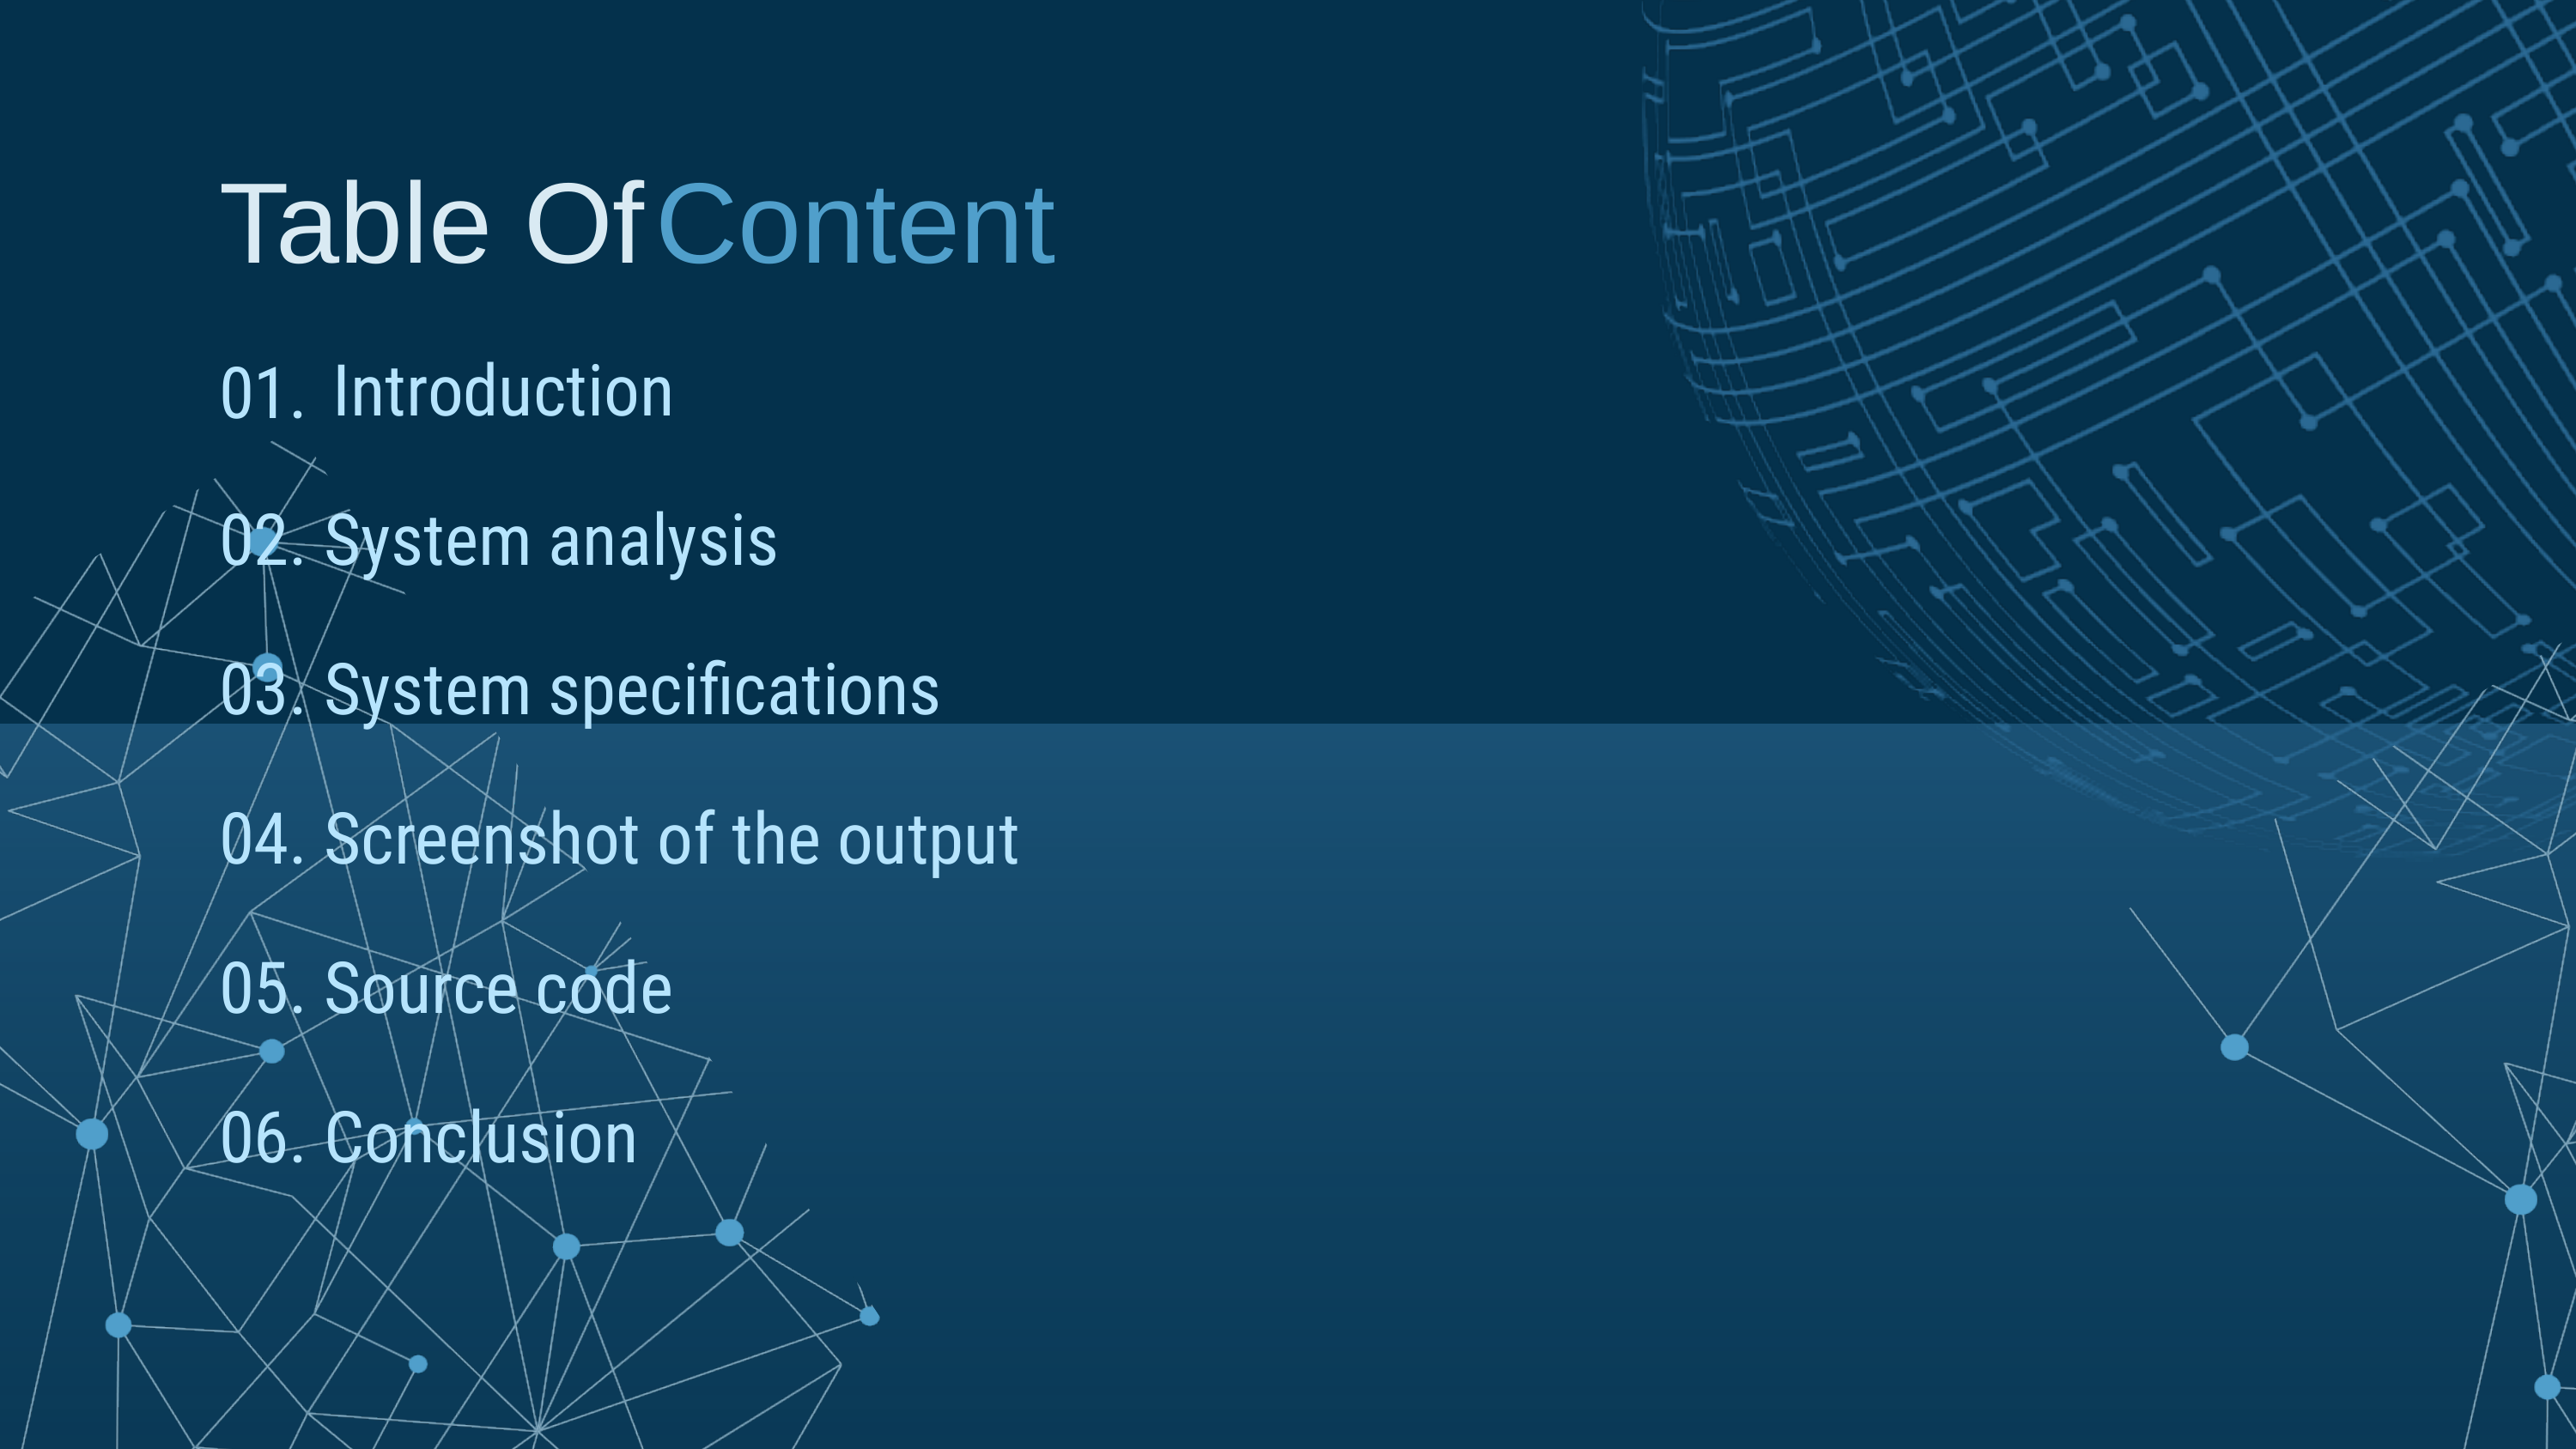

Table Of
Content
       Introduction
01.
02. System analysis
03. System specifications

04. Screenshot of the output
05. Source code
06. Conclusion